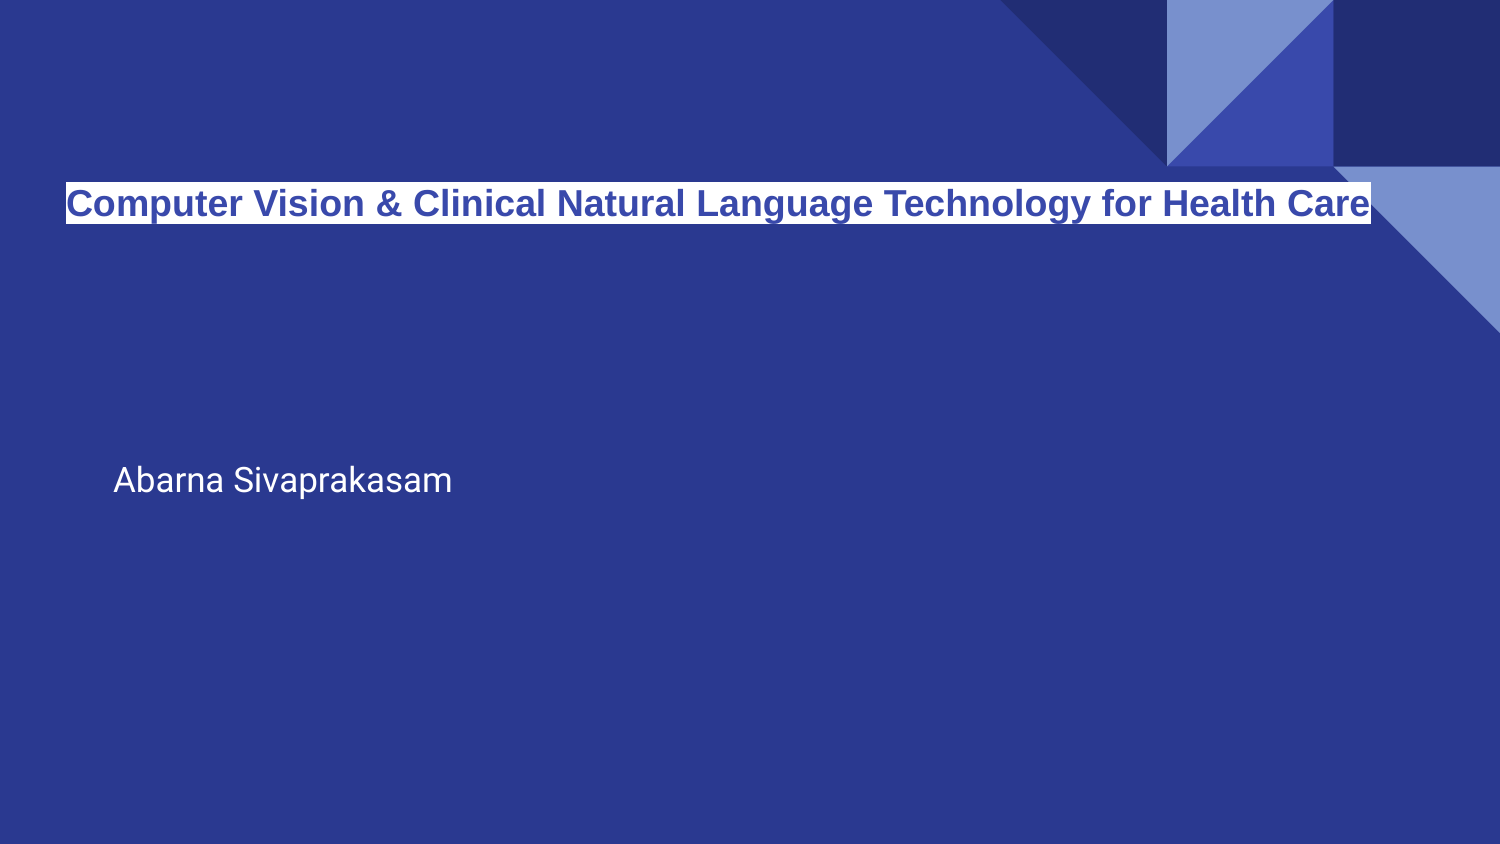

# Computer Vision & Clinical Natural Language Technology for Health Care
Abarna Sivaprakasam